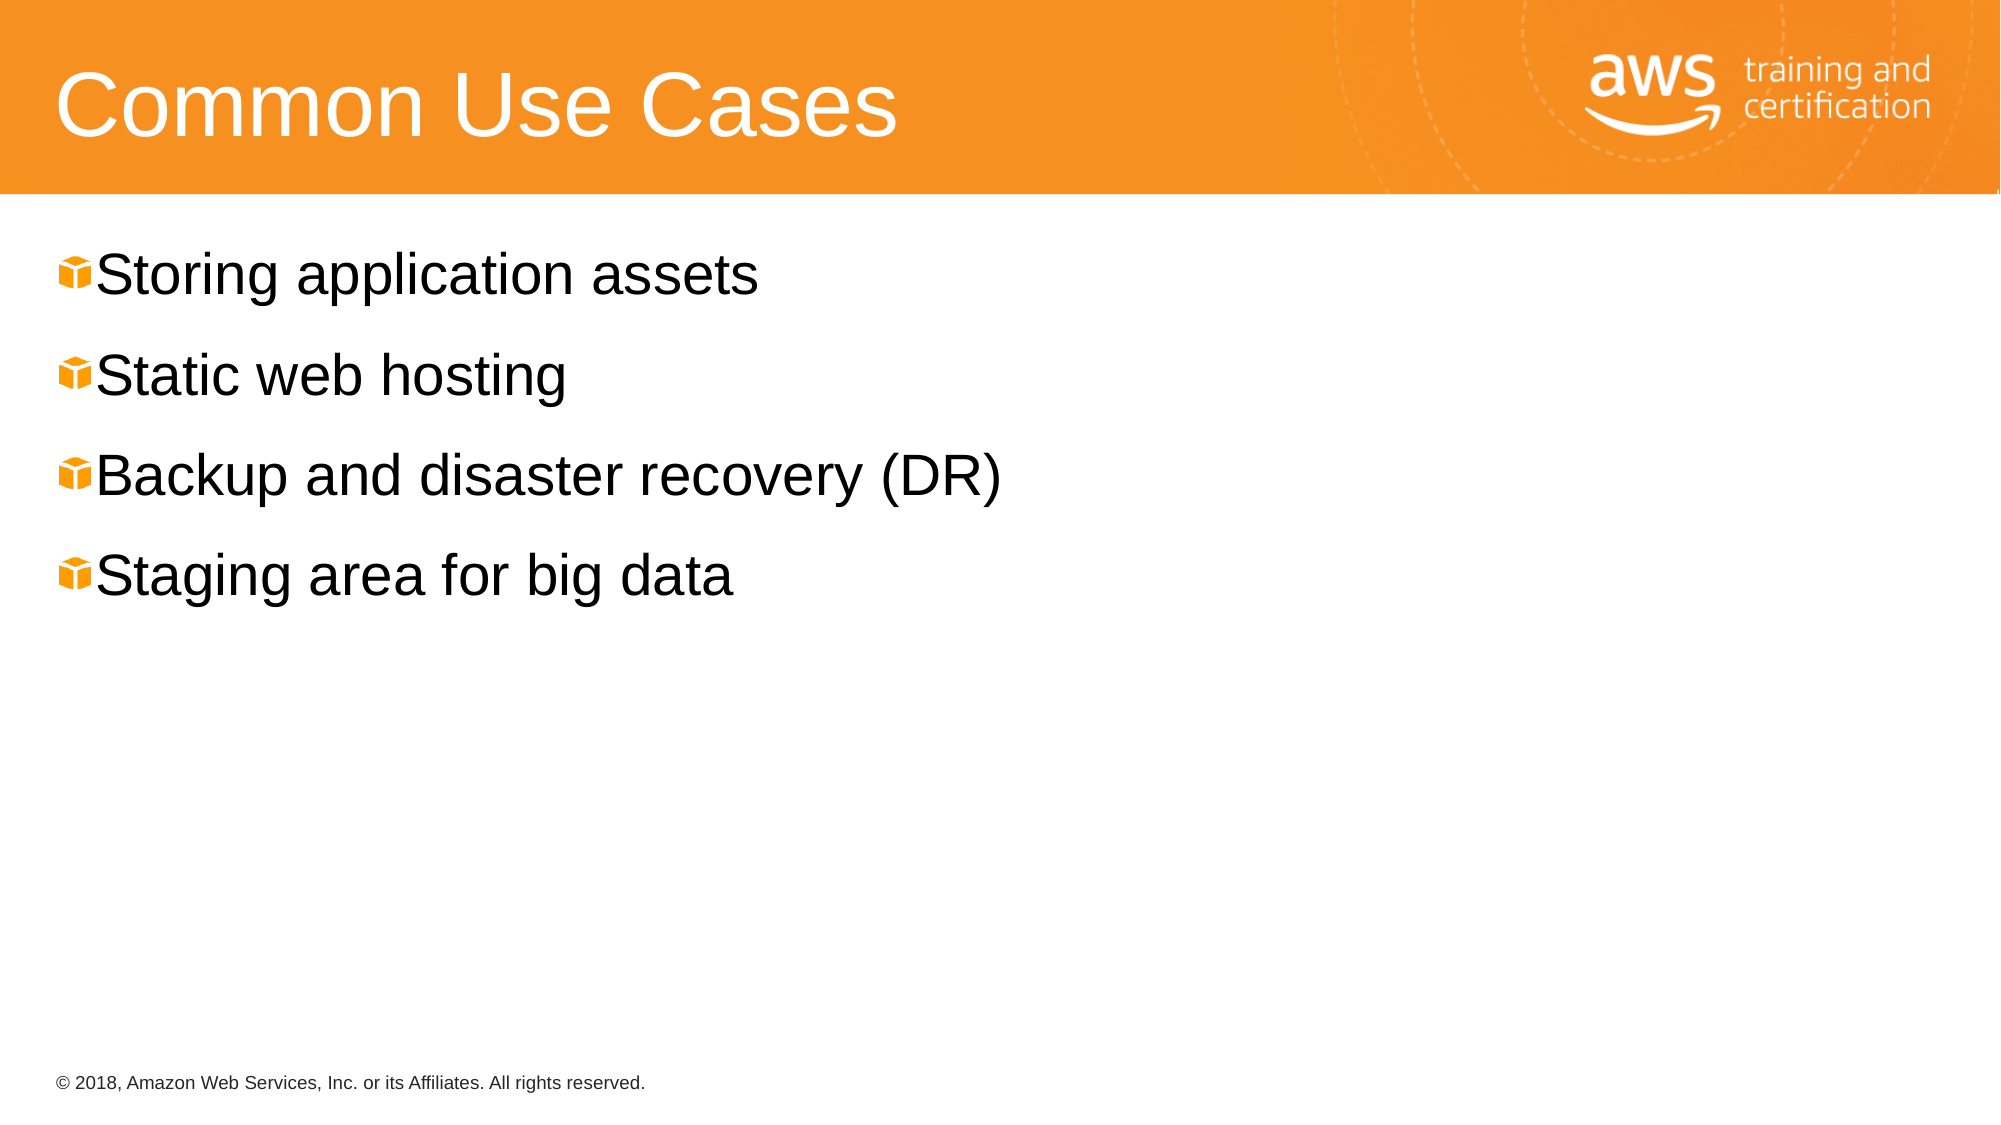

# Common Use Cases
Storing application assets
Static web hosting
Backup and disaster recovery (DR)
Staging area for big data